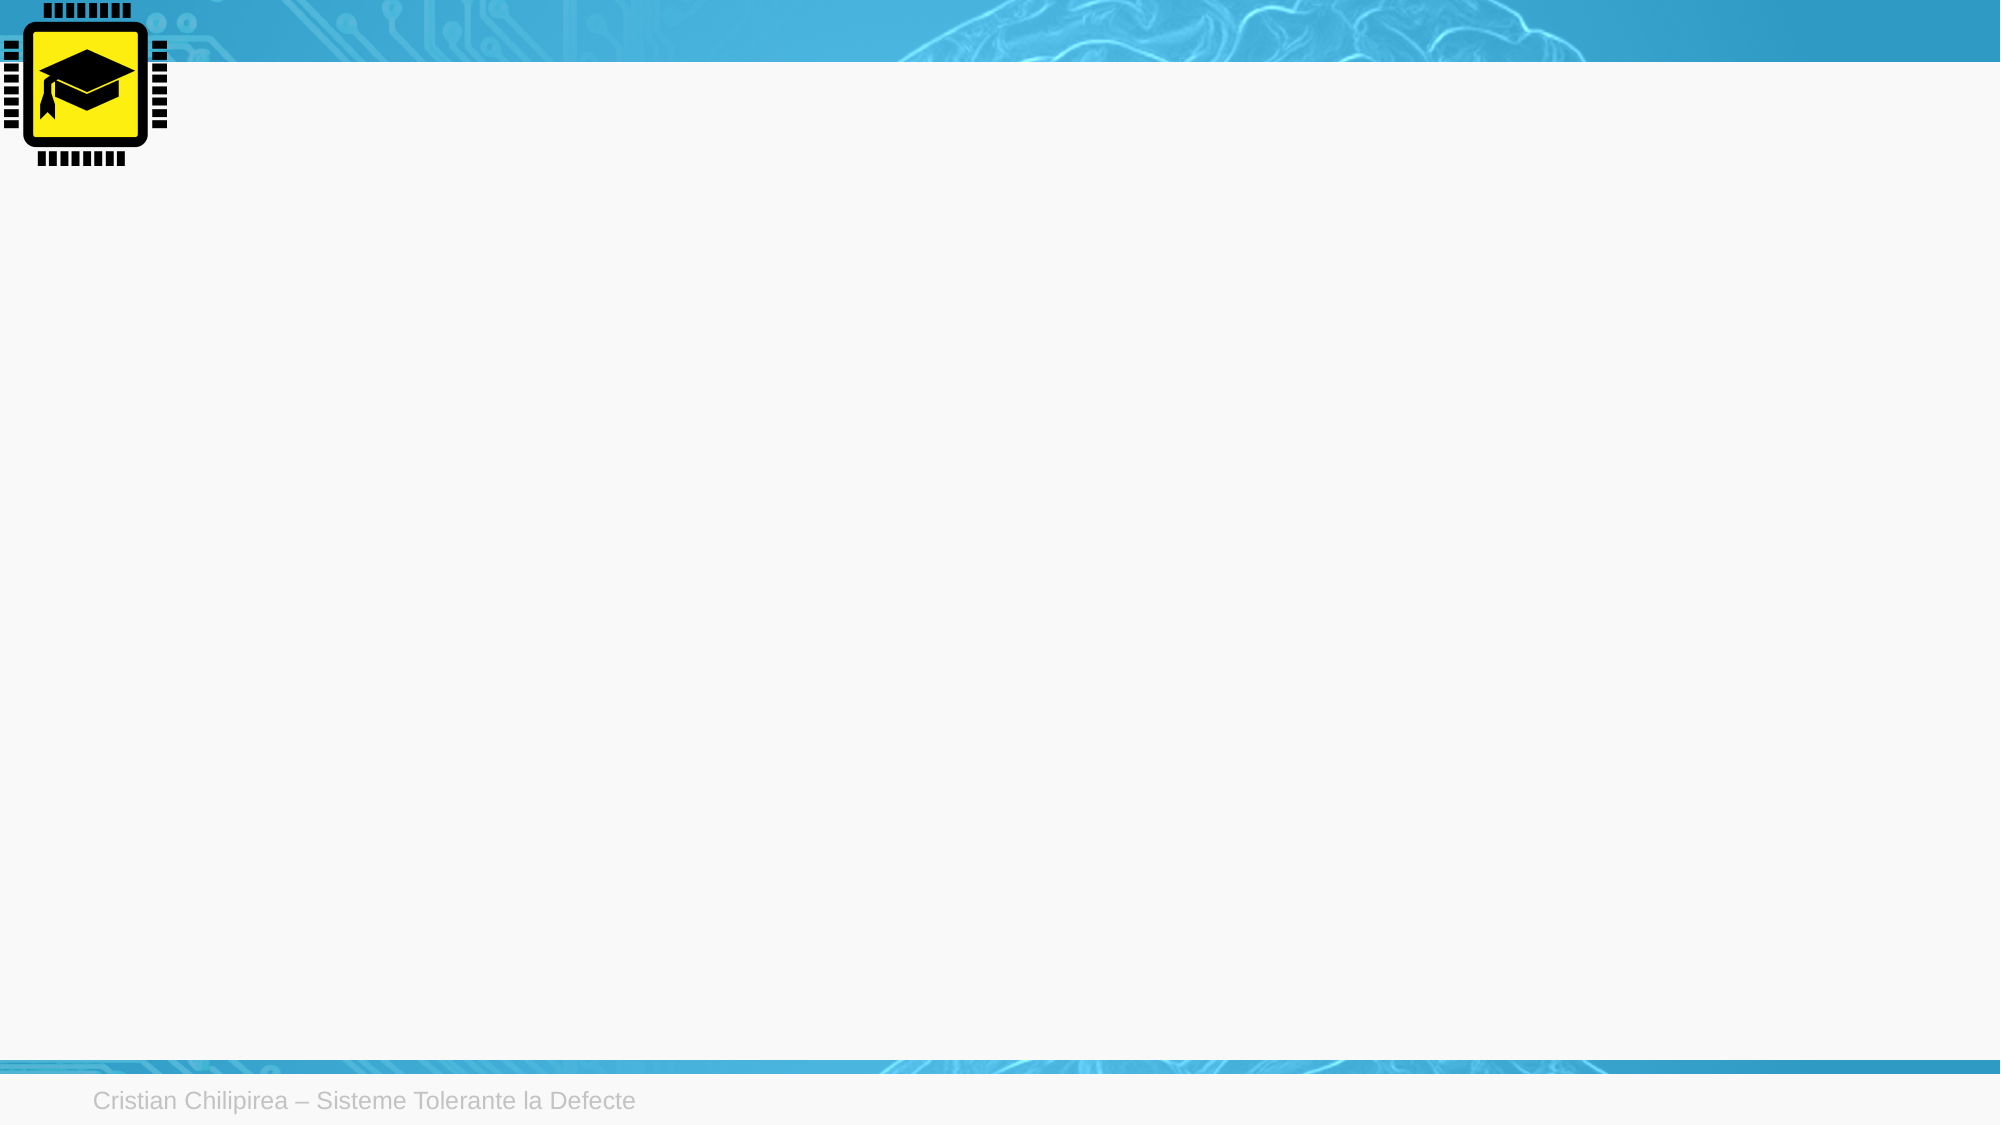

#
Cristian Chilipirea – Sisteme Tolerante la Defecte